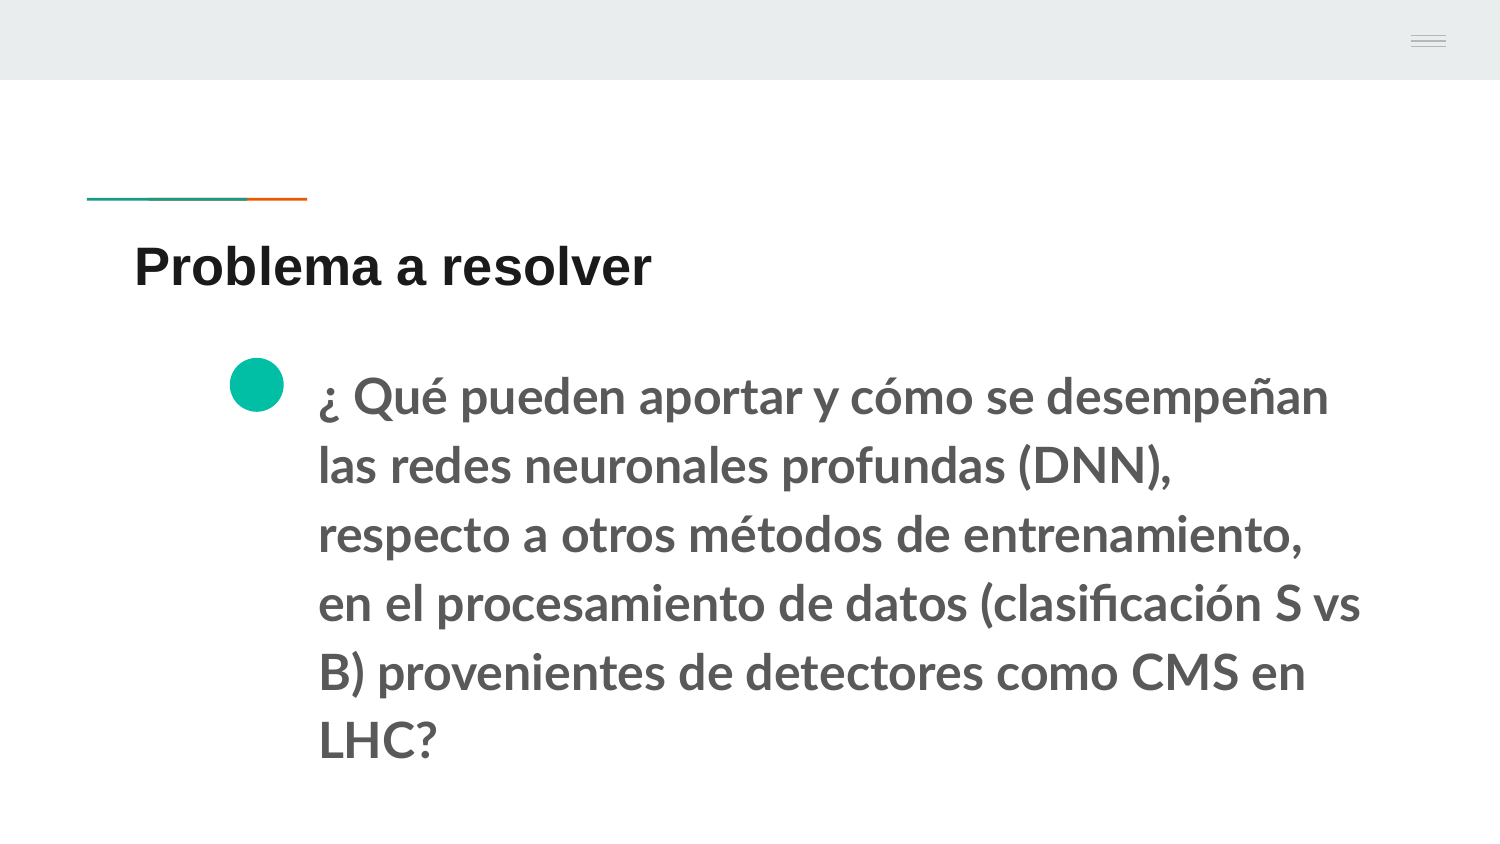

# Problema a resolver
¿ Qué pueden aportar y cómo se desempeñan las redes neuronales profundas (DNN), respecto a otros métodos de entrenamiento, en el procesamiento de datos (clasificación S vs B) provenientes de detectores como CMS en LHC?